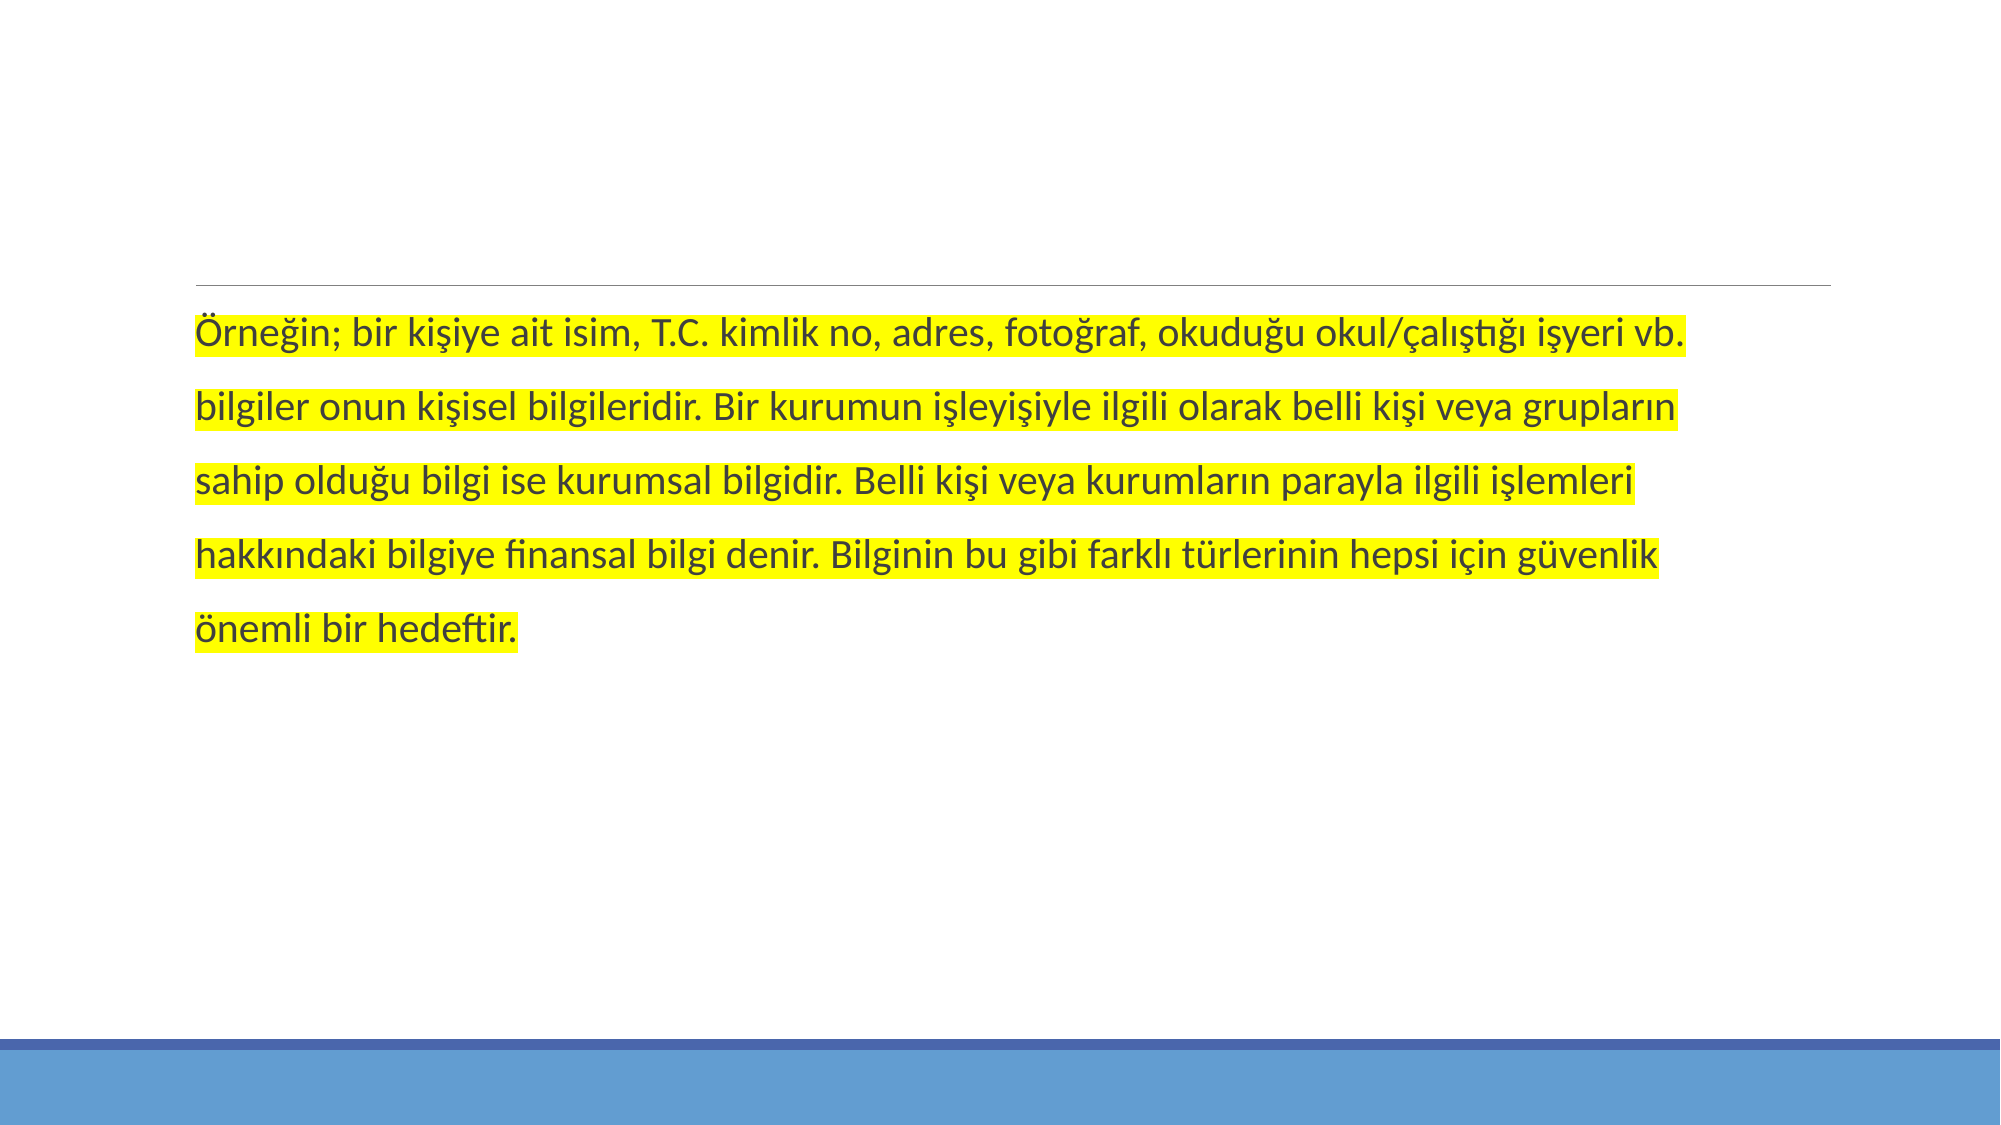

Örneğin; bir kişiye ait isim, T.C. kimlik no, adres, fotoğraf, okuduğu okul/çalıştığı işyeri vb.
bilgiler onun kişisel bilgileridir. Bir kurumun işleyişiyle ilgili olarak belli kişi veya grupların
sahip olduğu bilgi ise kurumsal bilgidir. Belli kişi veya kurumların parayla ilgili işlemleri
hakkındaki bilgiye finansal bilgi denir. Bilginin bu gibi farklı türlerinin hepsi için güvenlik
önemli bir hedeftir.